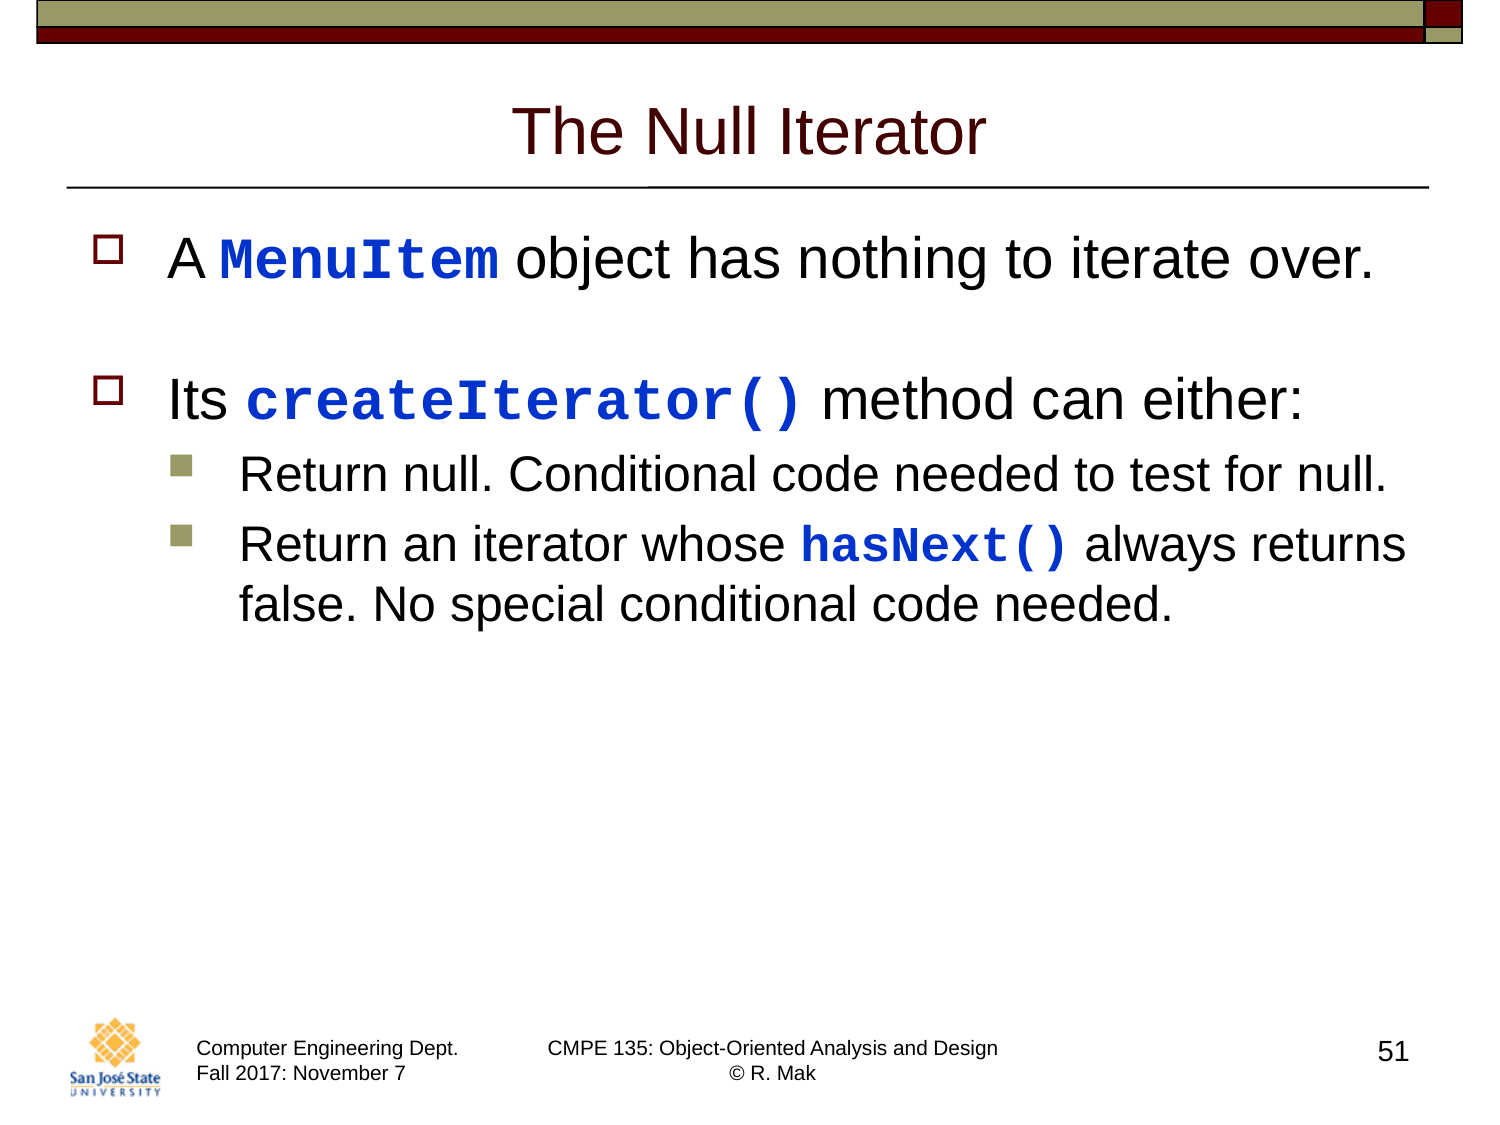

# The Null Iterator
A MenuItem object has nothing to iterate over.

Its createIterator() method can either:
Return null. Conditional code needed to test for null.
Return an iterator whose hasNext() always returns false. No special conditional code needed.
51